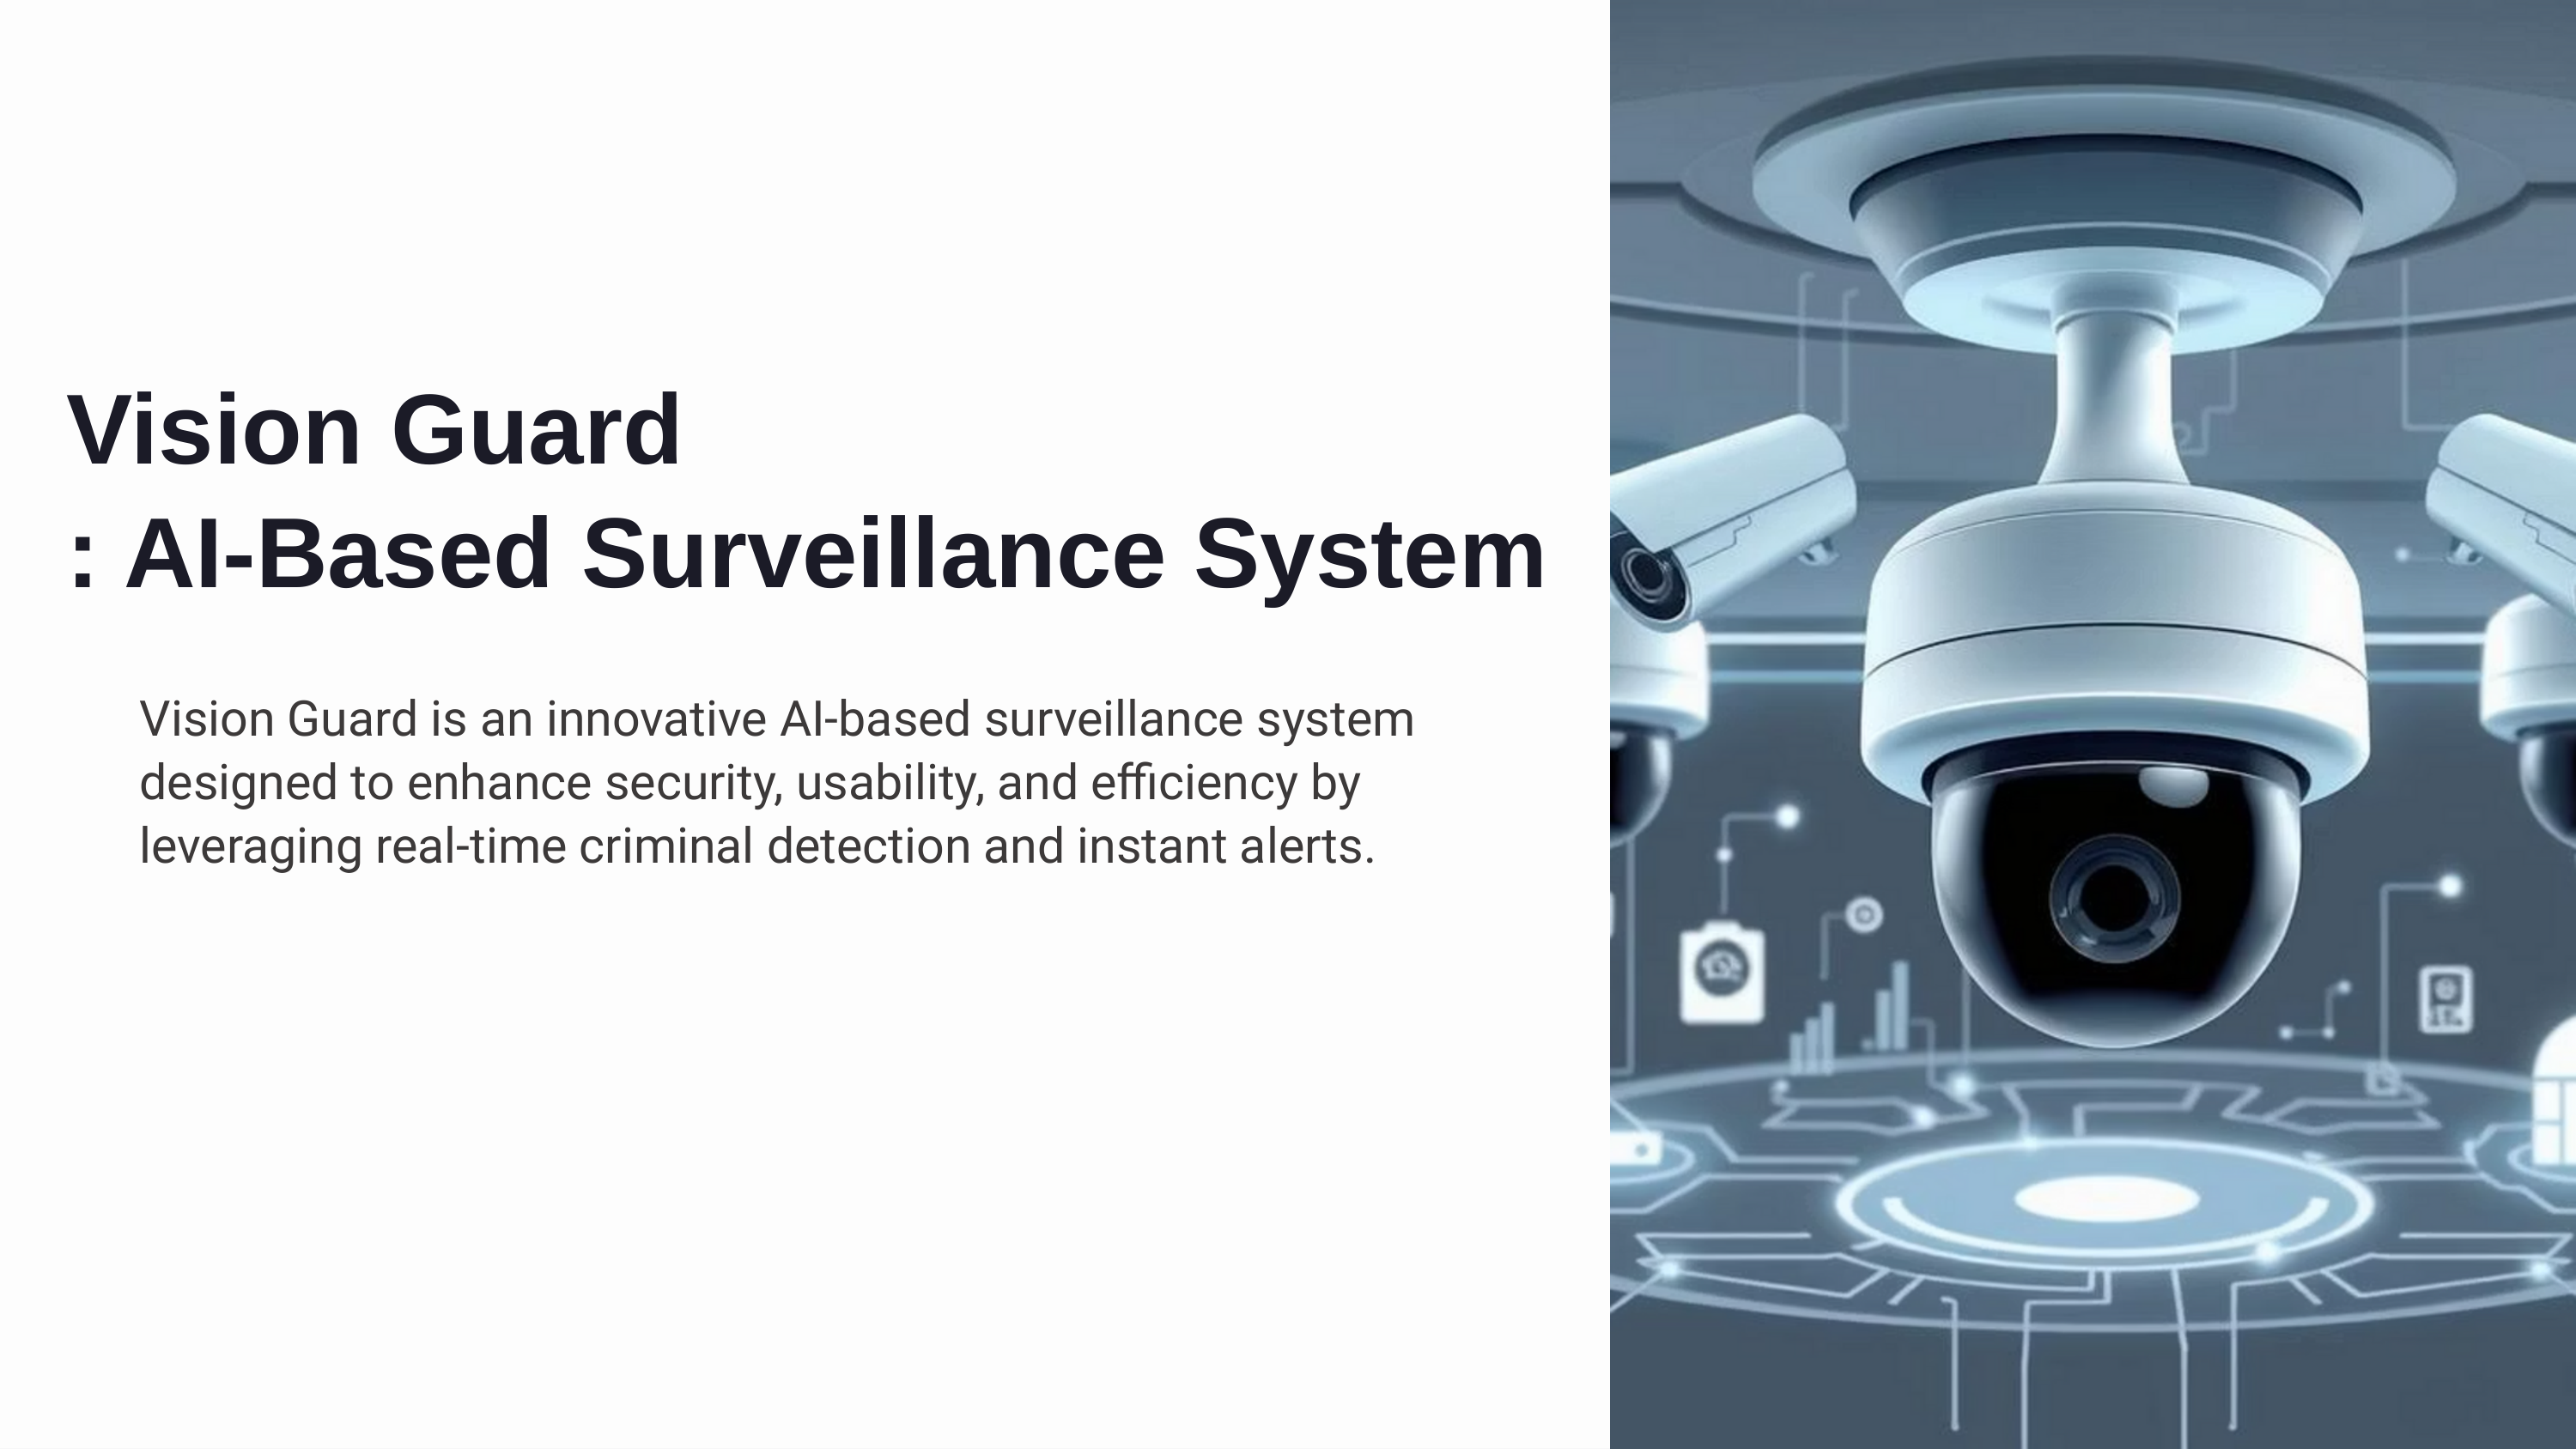

Vision Guard
: AI-Based Surveillance System
Vision Guard is an innovative AI-based surveillance system designed to enhance security, usability, and efficiency by leveraging real-time criminal detection and instant alerts.